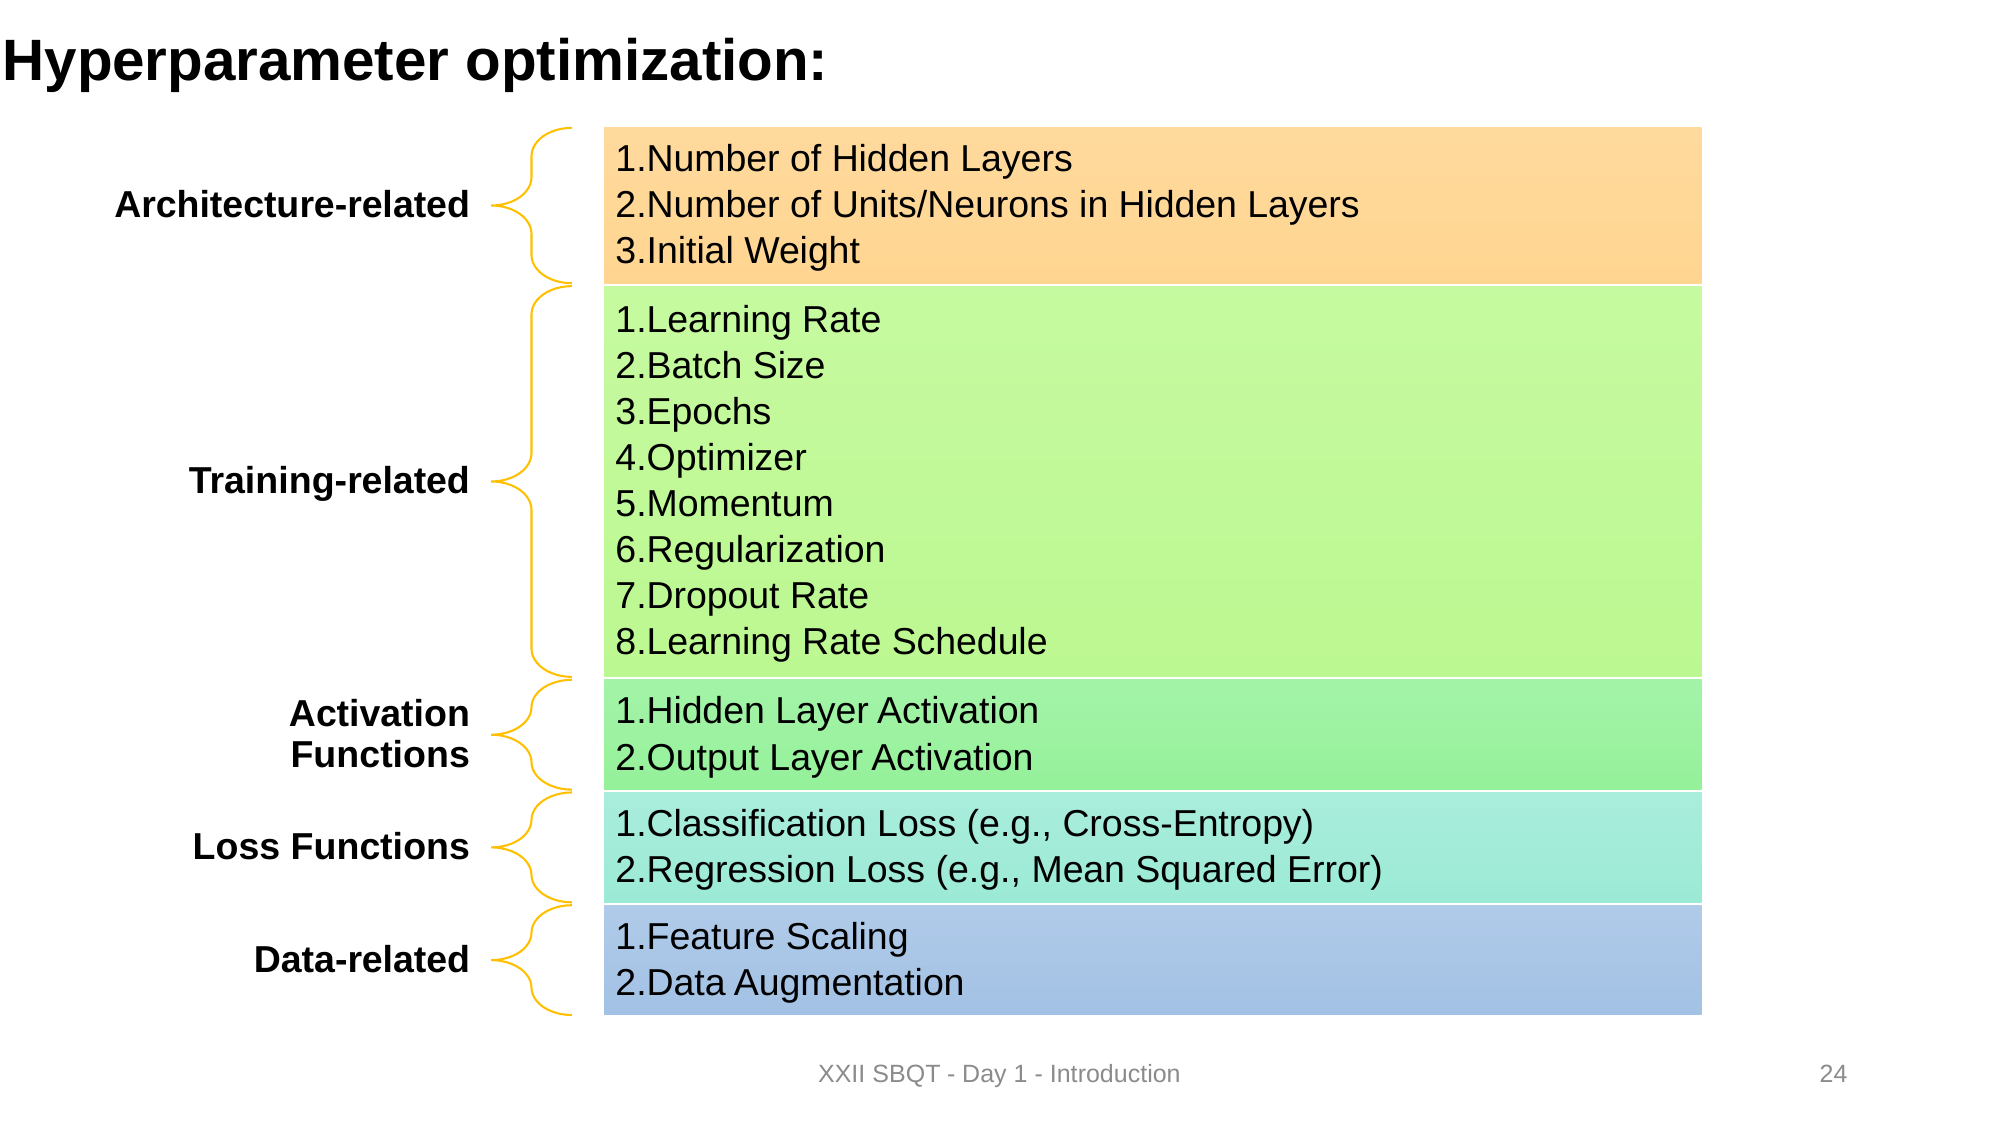

Hyperparameter optimization:
Architecture-related
Number of Hidden Layers
Number of Units/Neurons in Hidden Layers
Initial Weight
Training-related
Learning Rate
Batch Size
Epochs
Optimizer
Momentum
Regularization
Dropout Rate
Learning Rate Schedule
Activation Functions
Hidden Layer Activation
Output Layer Activation
Loss Functions
Classification Loss (e.g., Cross-Entropy)
Regression Loss (e.g., Mean Squared Error)
Data-related
Feature Scaling
Data Augmentation
XXII SBQT - Day 1 - Introduction
24